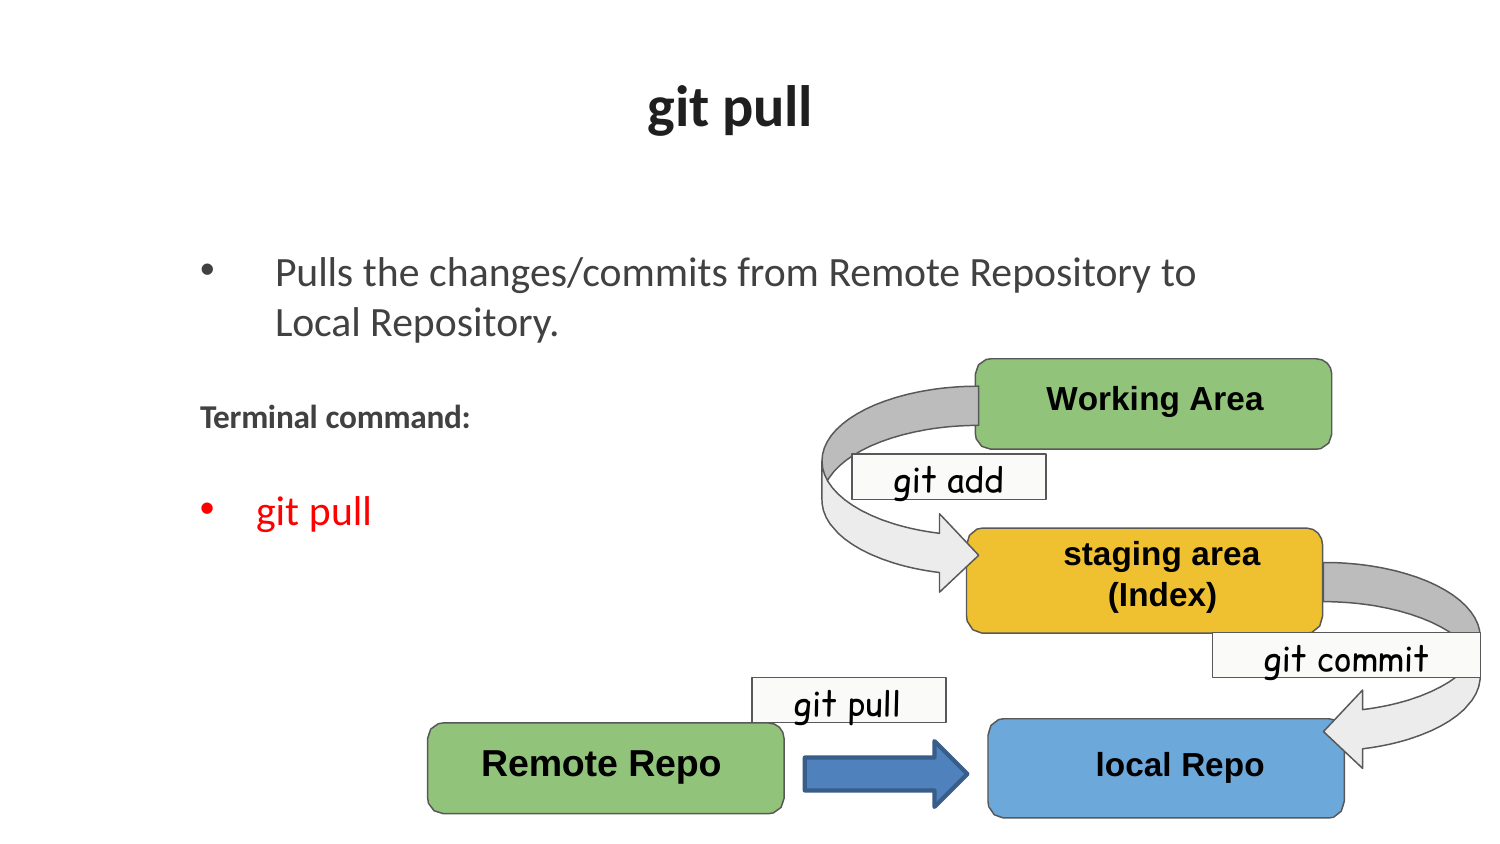

# git pull
Pulls the changes/commits from Remote Repository to
Local Repository.

Working Area

Terminal command:

git pull
git add

staging area
(Index)

git commit
git pull

Remote Repo

local Repo